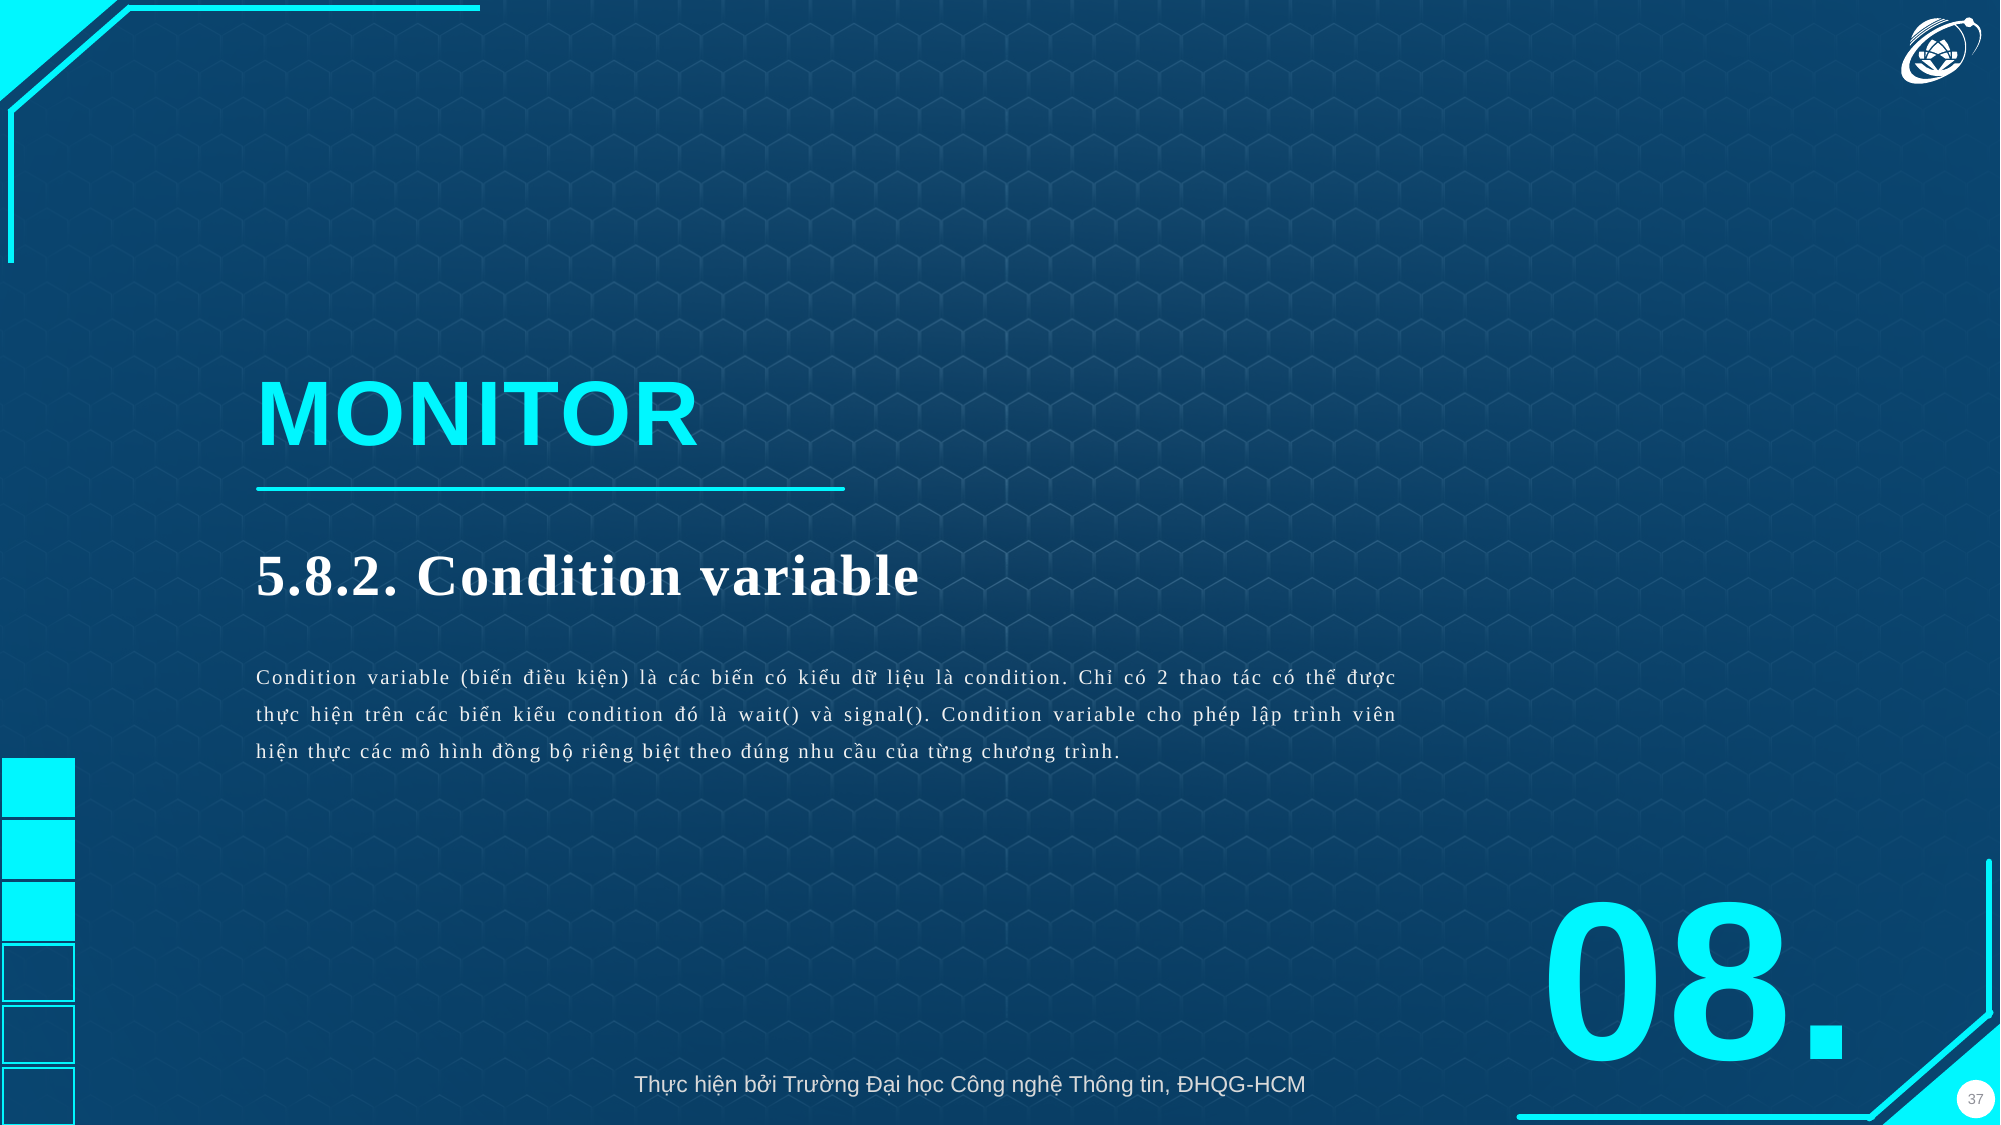

MONITOR
5.8.2. Condition variable
Condition variable (biến điều kiện) là các biến có kiểu dữ liệu là condition. Chỉ có 2 thao tác có thể được thực hiện trên các biển kiểu condition đó là wait() và signal(). Condition variable cho phép lập trình viên hiện thực các mô hình đồng bộ riêng biệt theo đúng nhu cầu của từng chương trình.
08.
Thực hiện bởi Trường Đại học Công nghệ Thông tin, ĐHQG-HCM
37